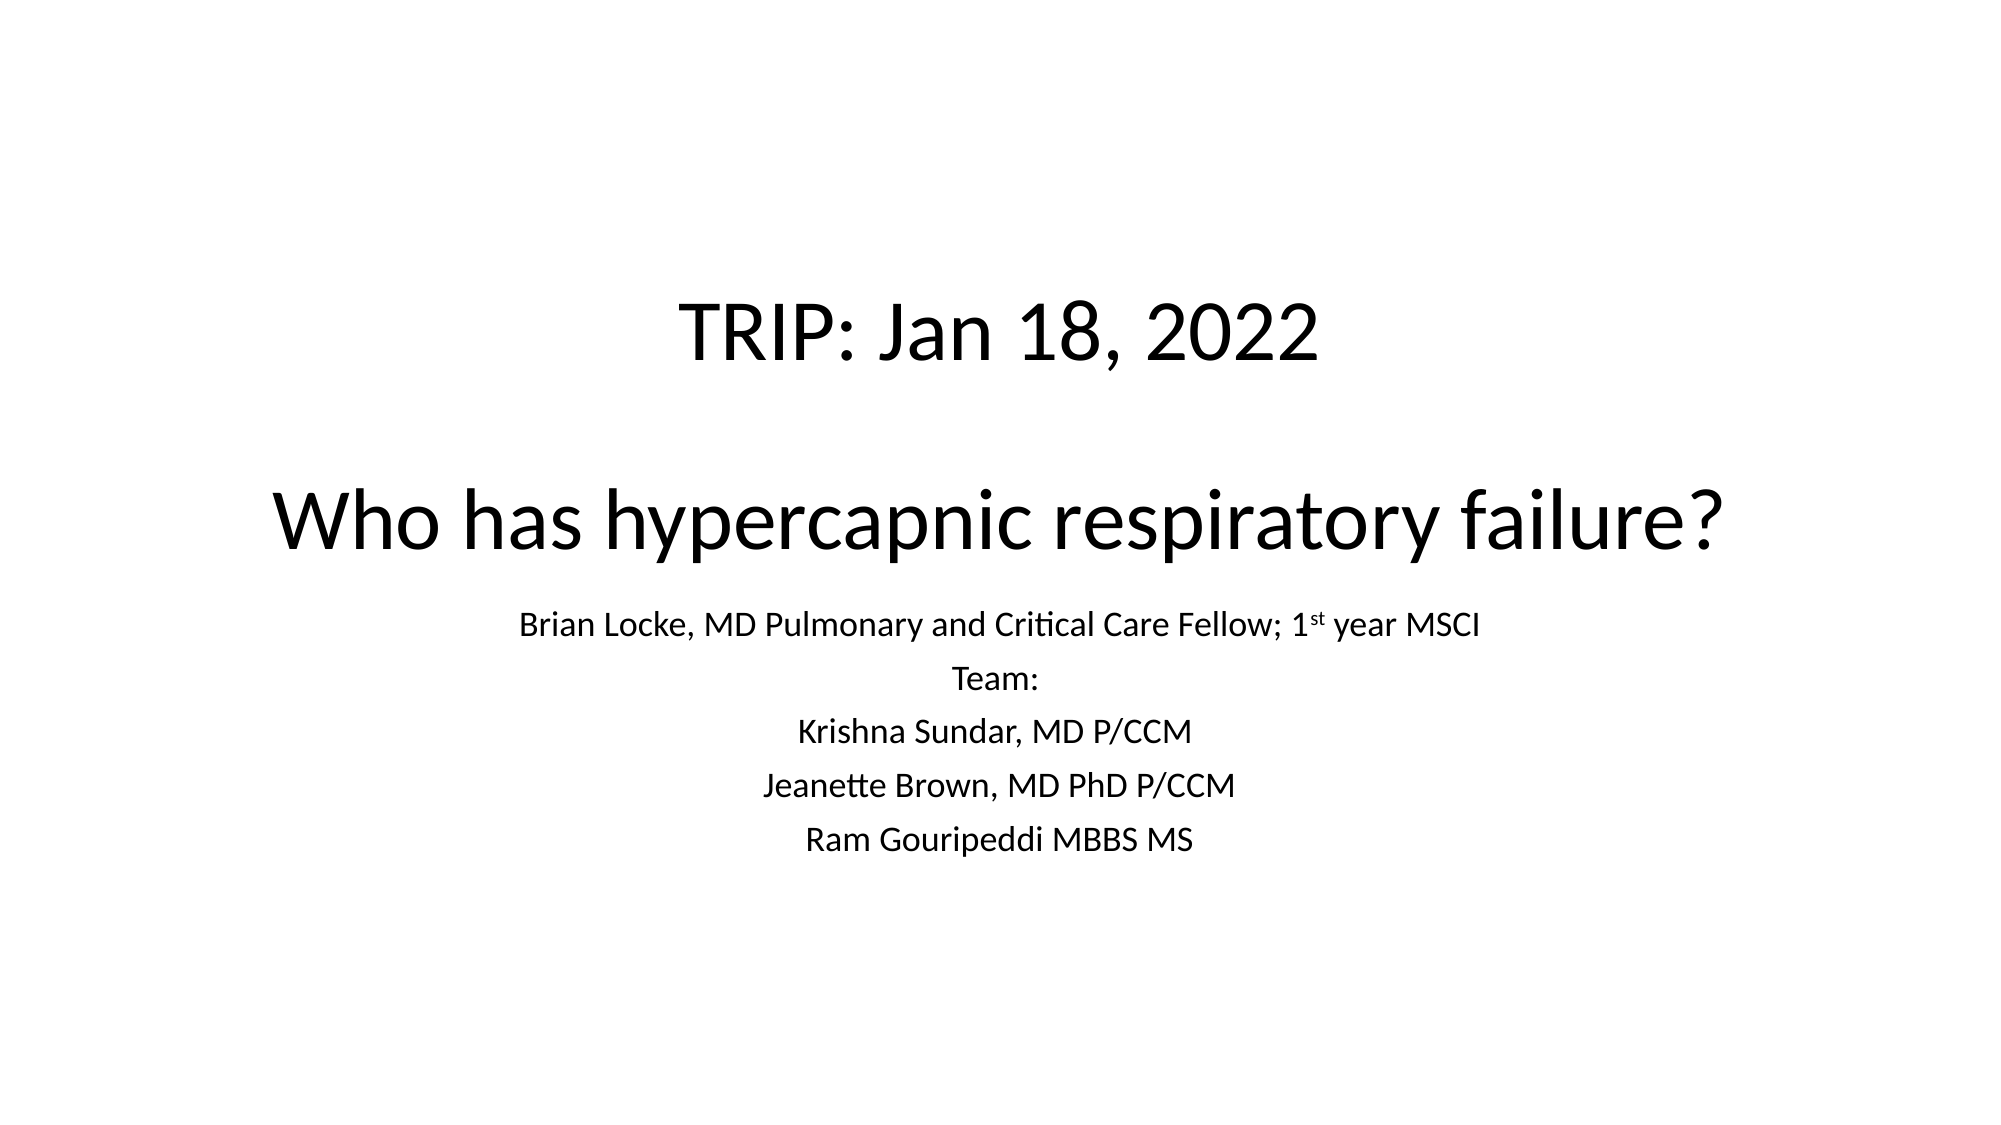

# TRIP: Jan 18, 2022 Who has hypercapnic respiratory failure?
Brian Locke, MD Pulmonary and Critical Care Fellow; 1st year MSCI
Team:
Krishna Sundar, MD P/CCM
Jeanette Brown, MD PhD P/CCM
Ram Gouripeddi MBBS MS